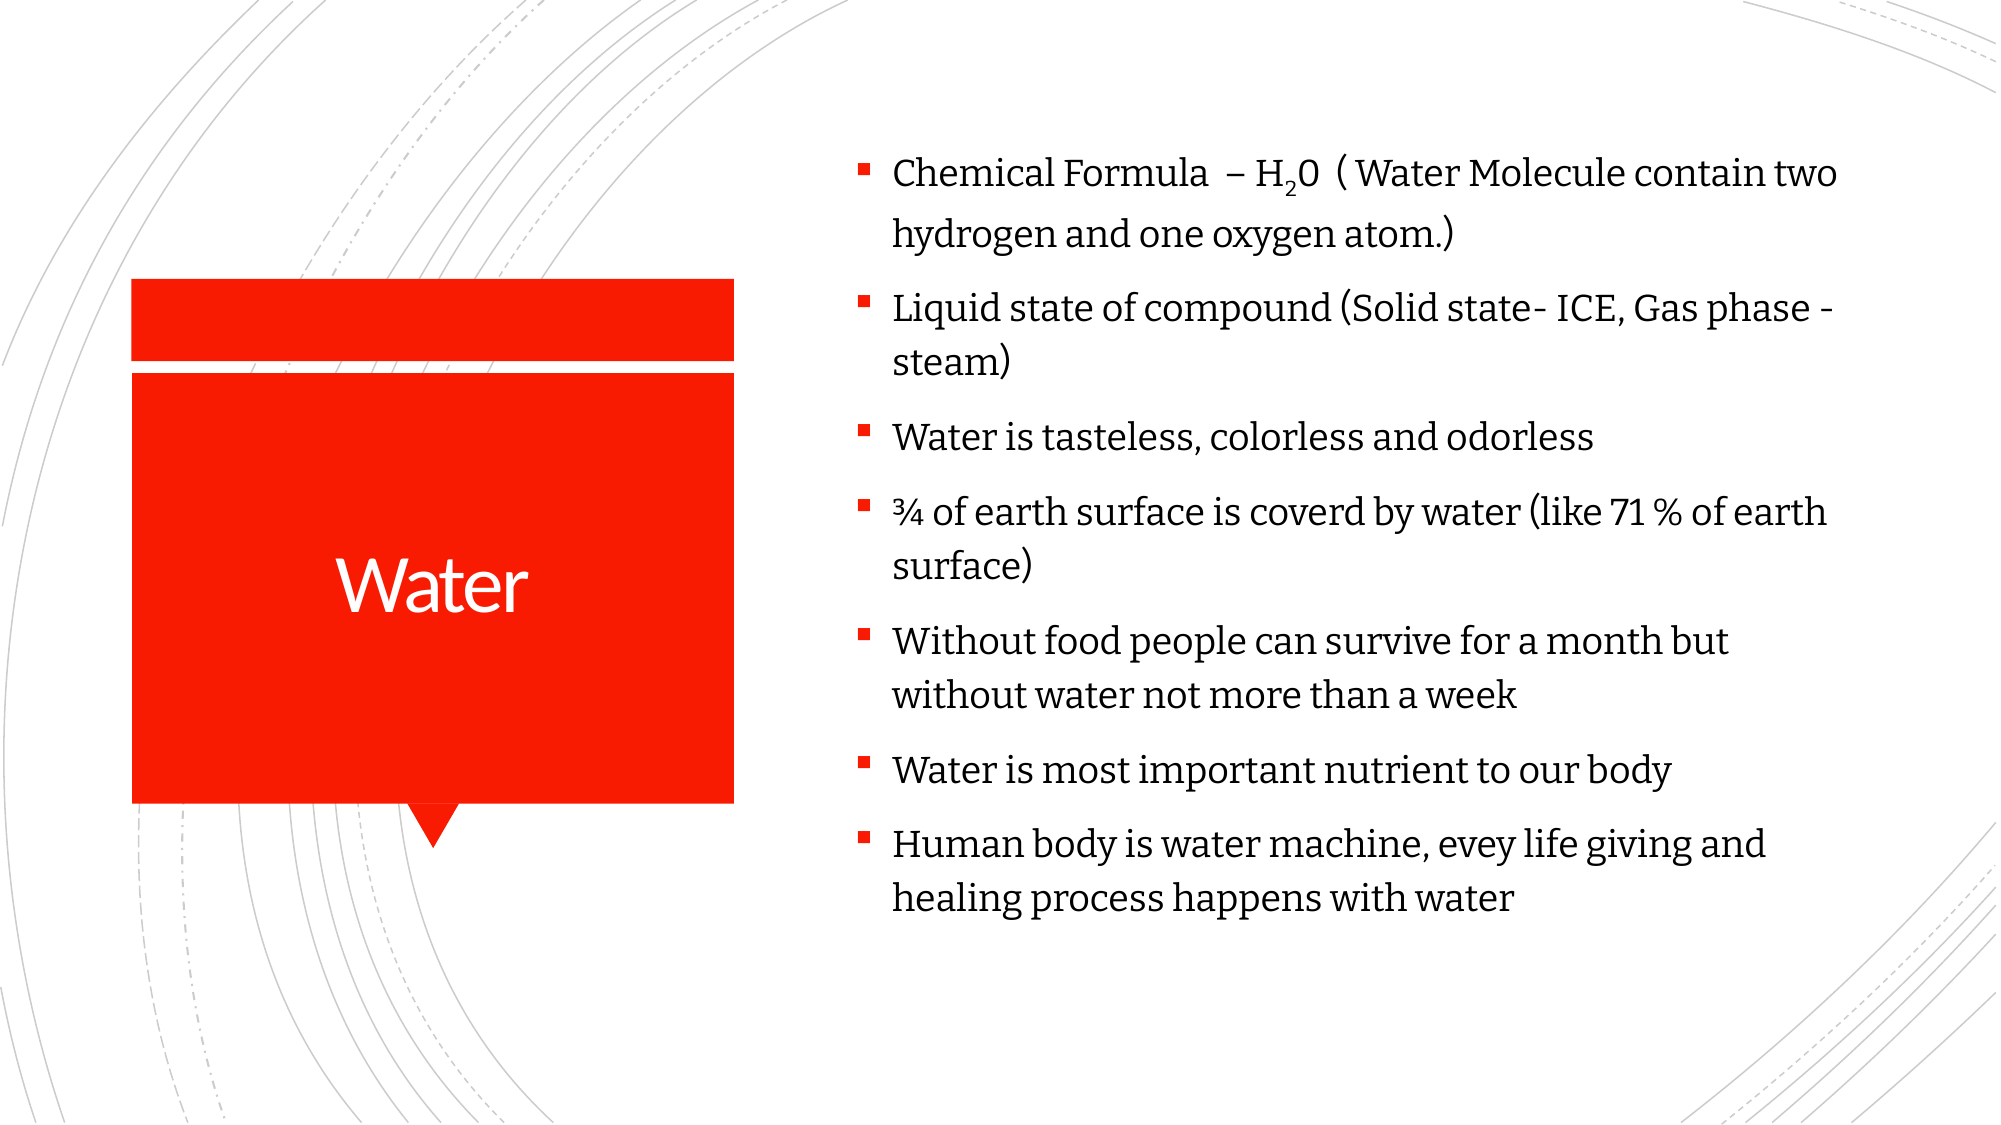

Chemical Formula  – H20  ( Water Molecule contain two hydrogen and one oxygen atom.)
Liquid state of compound (Solid state- ICE, Gas phase - steam)
Water is tasteless, colorless and odorless
¾ of earth surface is coverd by water (like 71 % of earth surface)
Without food people can survive for a month but without water not more than a week
Water is most important nutrient to our body
Human body is water machine, evey life giving and healing process happens with water

# Water